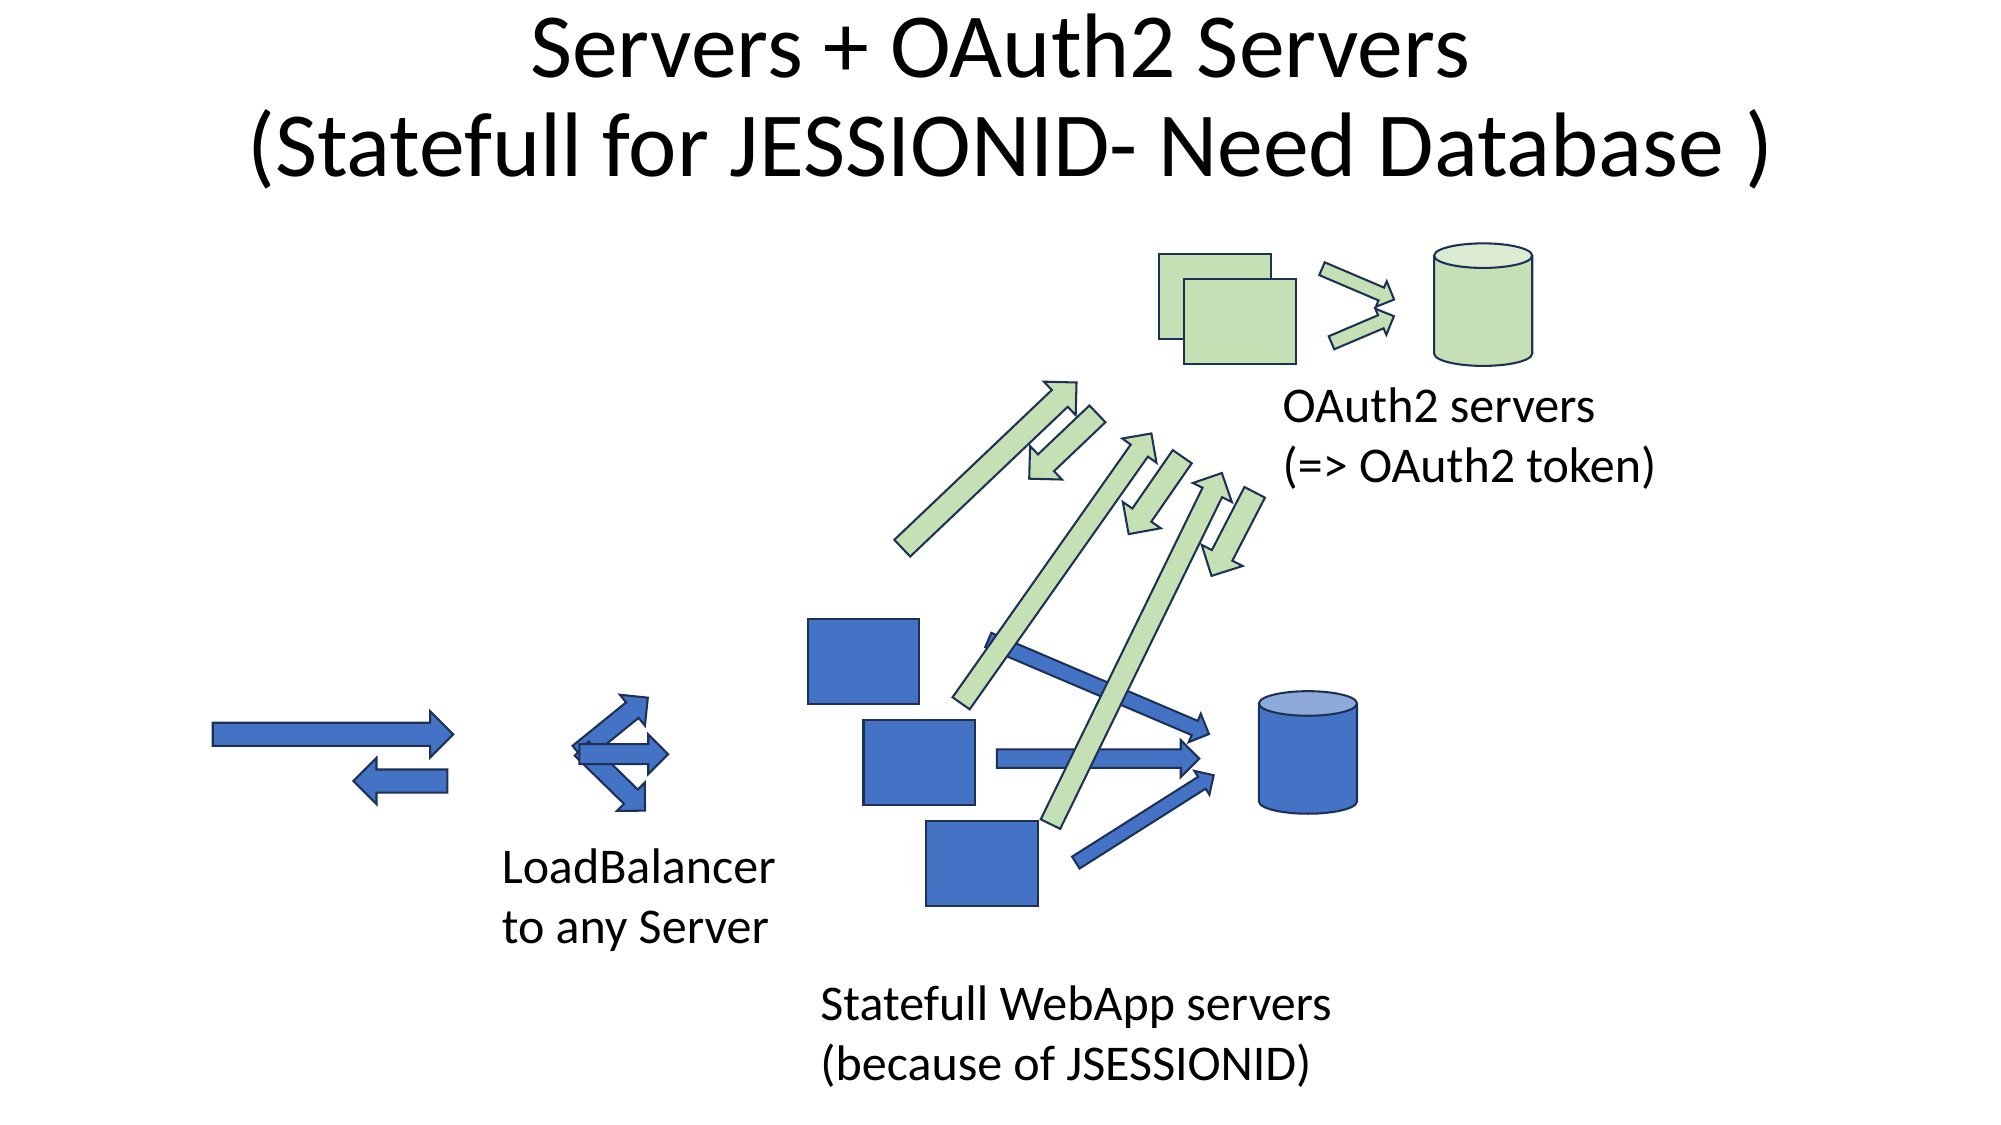

# Servers + OAuth2 Servers (Statefull for JESSIONID- Need Database )

OAuth2 servers
(=> OAuth2 token)

LoadBalancer
to any Server
Statefull WebApp servers
(because of JSESSIONID)